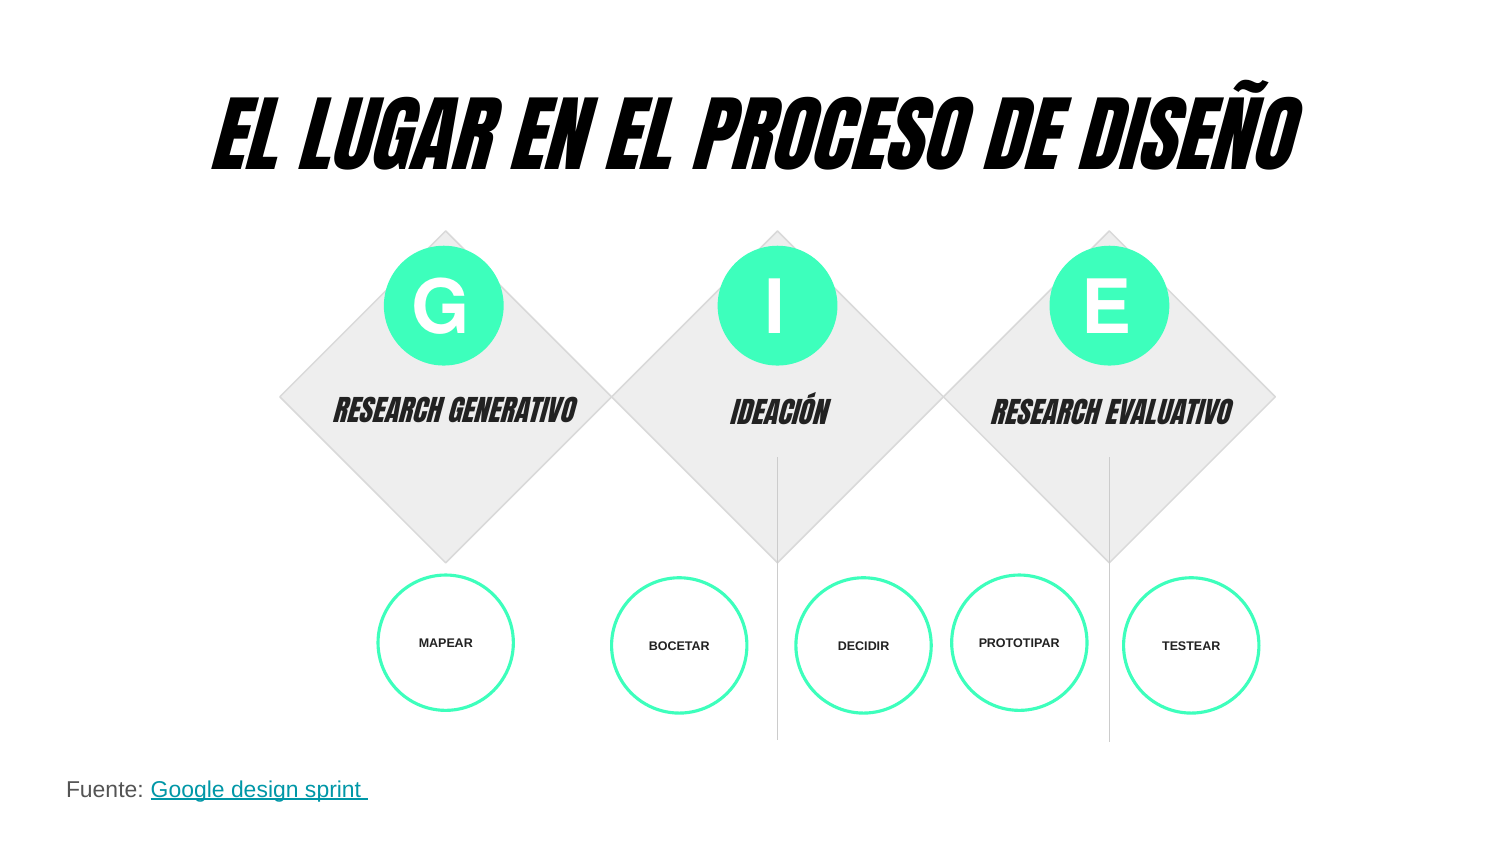

EL LUGAR EN EL PROCESO DE DISEÑO

G
I
E
RESEARCH GENERATIVO
IDEACIÓN
RESEARCH EVALUATIVO
MAPEAR
PROTOTIPAR
TESTEAR
DECIDIR
BOCETAR
Fuente: Google design sprint